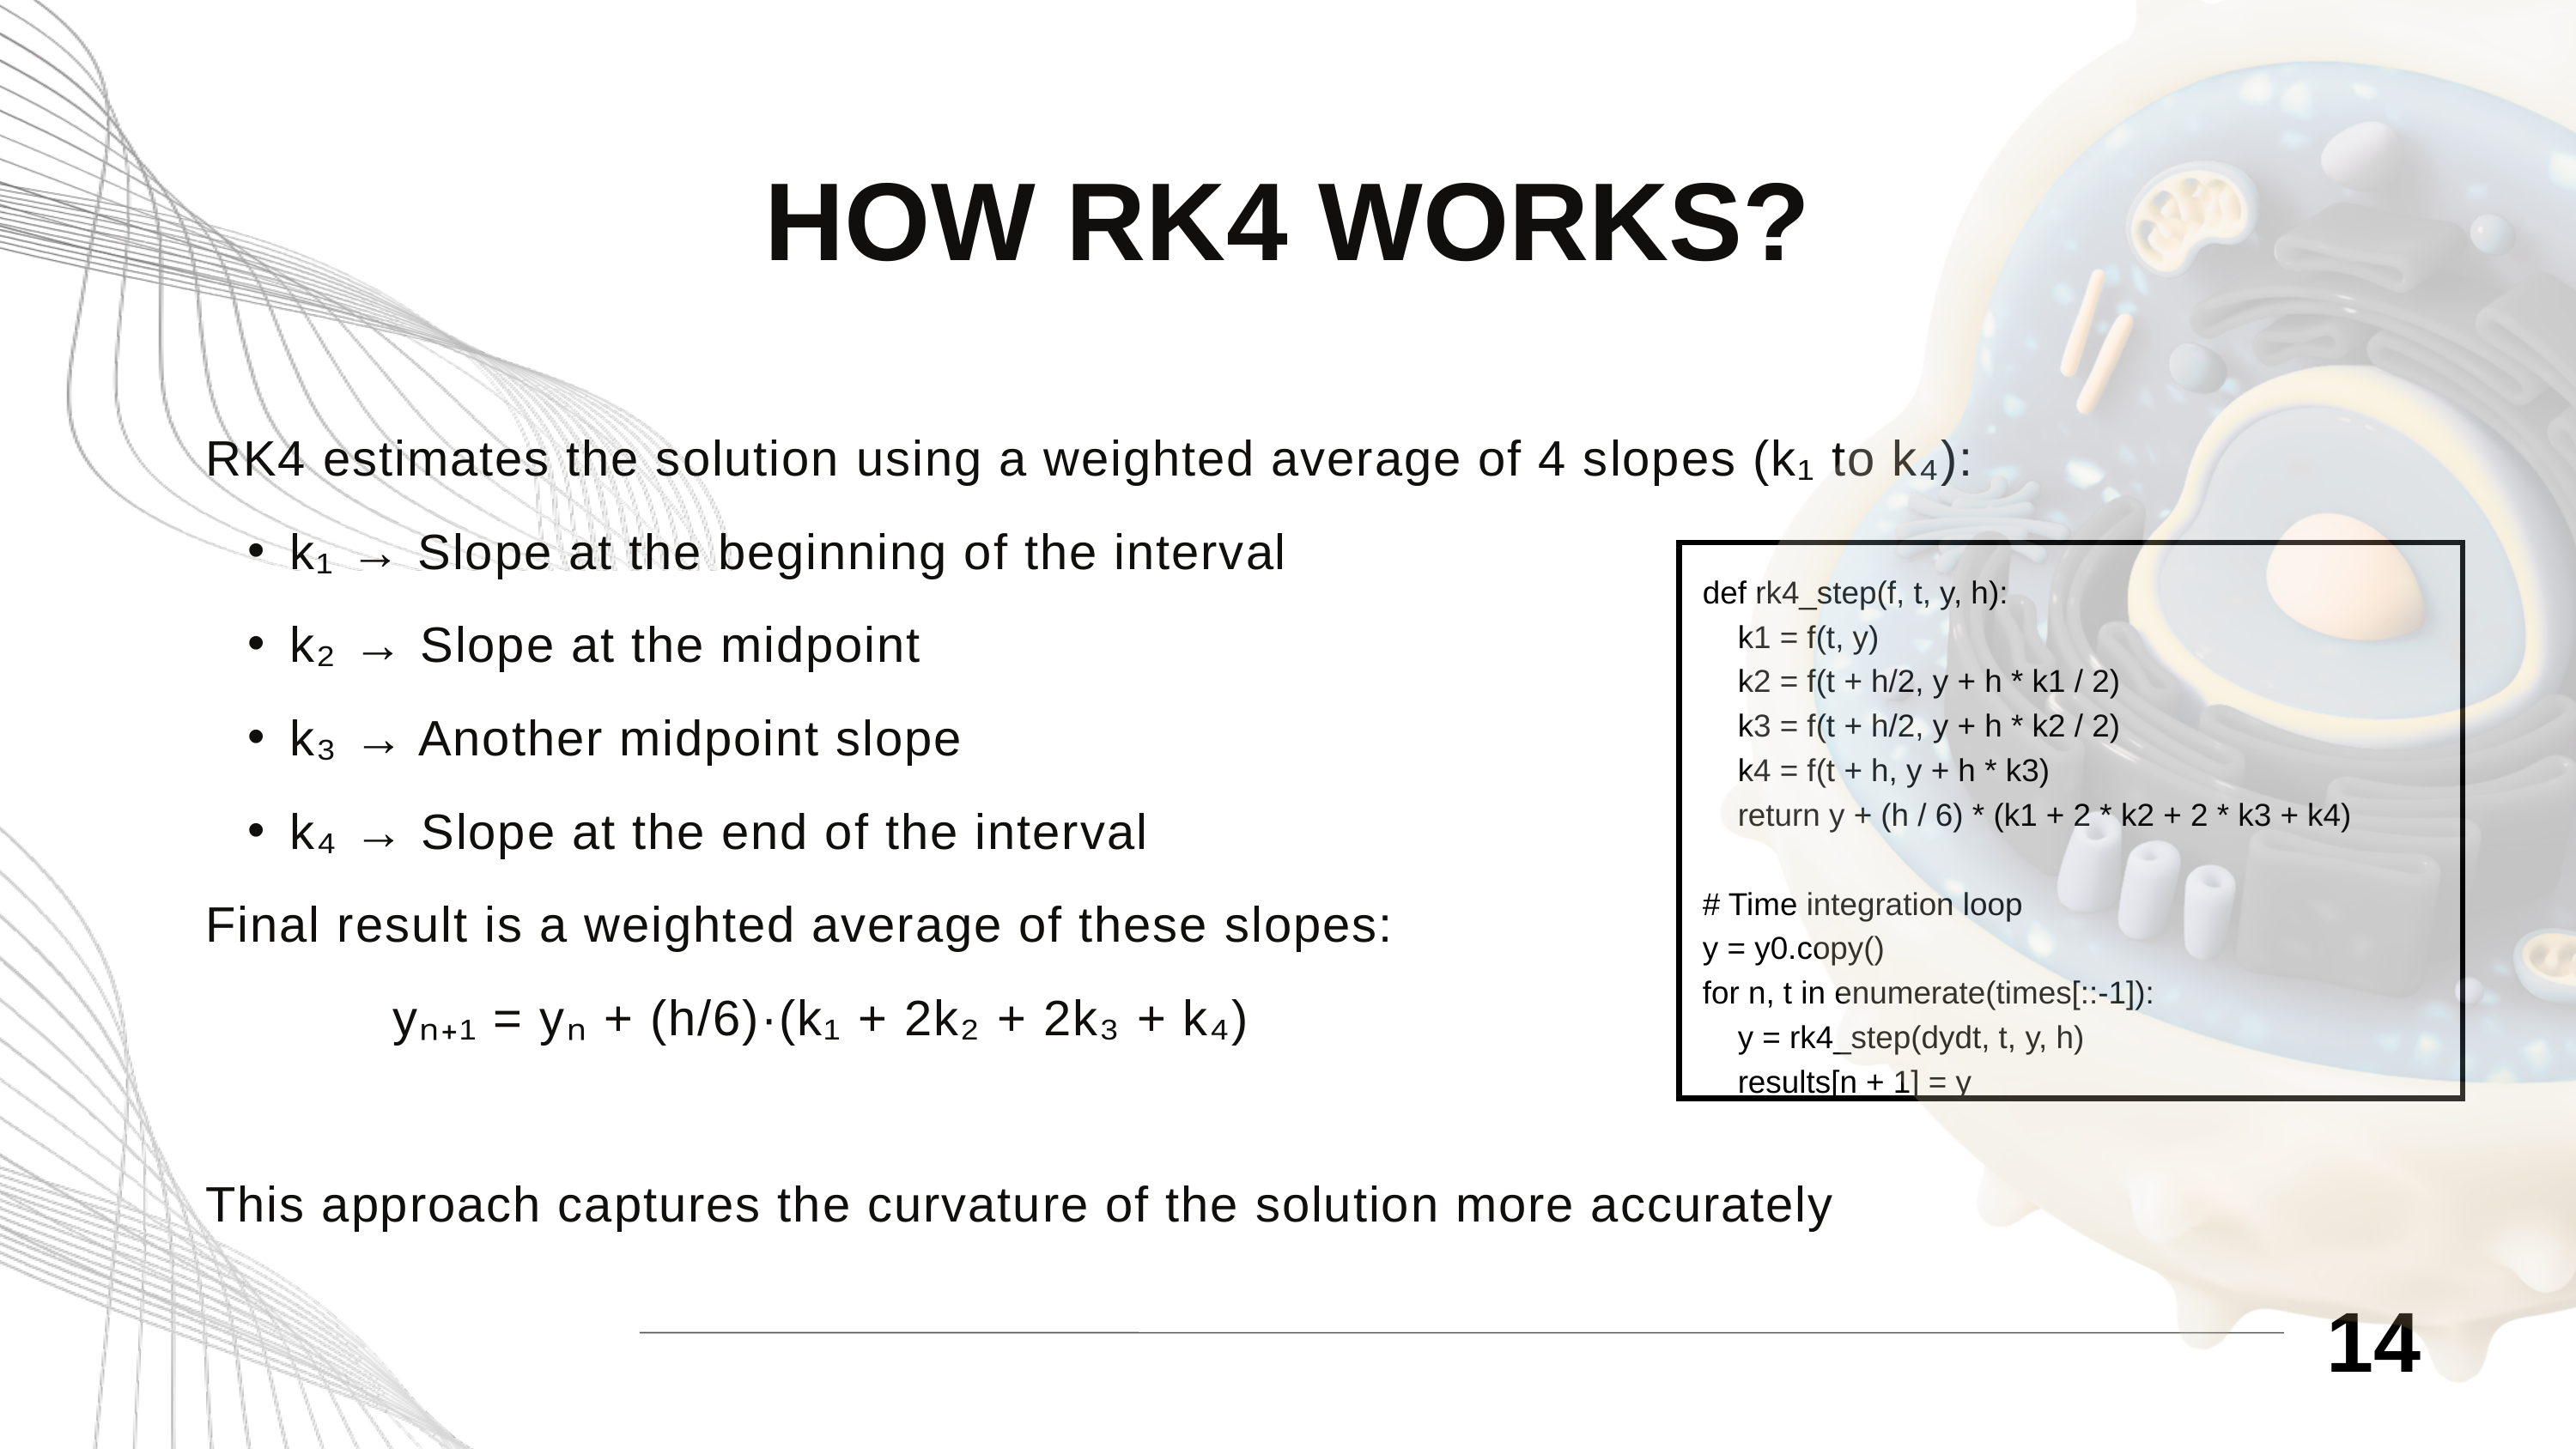

HOW RK4 WORKS?
RK4 estimates the solution using a weighted average of 4 slopes (k₁ to k₄):
k₁ → Slope at the beginning of the interval
k₂ → Slope at the midpoint
k₃ → Another midpoint slope
k₄ → Slope at the end of the interval
Final result is a weighted average of these slopes:
            yₙ₊₁ = yₙ + (h/6)·(k₁ + 2k₂ + 2k₃ + k₄)

This approach captures the curvature of the solution more accurately

def rk4_step(f, t, y, h):
    k1 = f(t, y)
    k2 = f(t + h/2, y + h * k1 / 2)
    k3 = f(t + h/2, y + h * k2 / 2)
    k4 = f(t + h, y + h * k3)
    return y + (h / 6) * (k1 + 2 * k2 + 2 * k3 + k4)

# Time integration loop
y = y0.copy()
for n, t in enumerate(times[::-1]):
    y = rk4_step(dydt, t, y, h)
    results[n + 1] = y

14